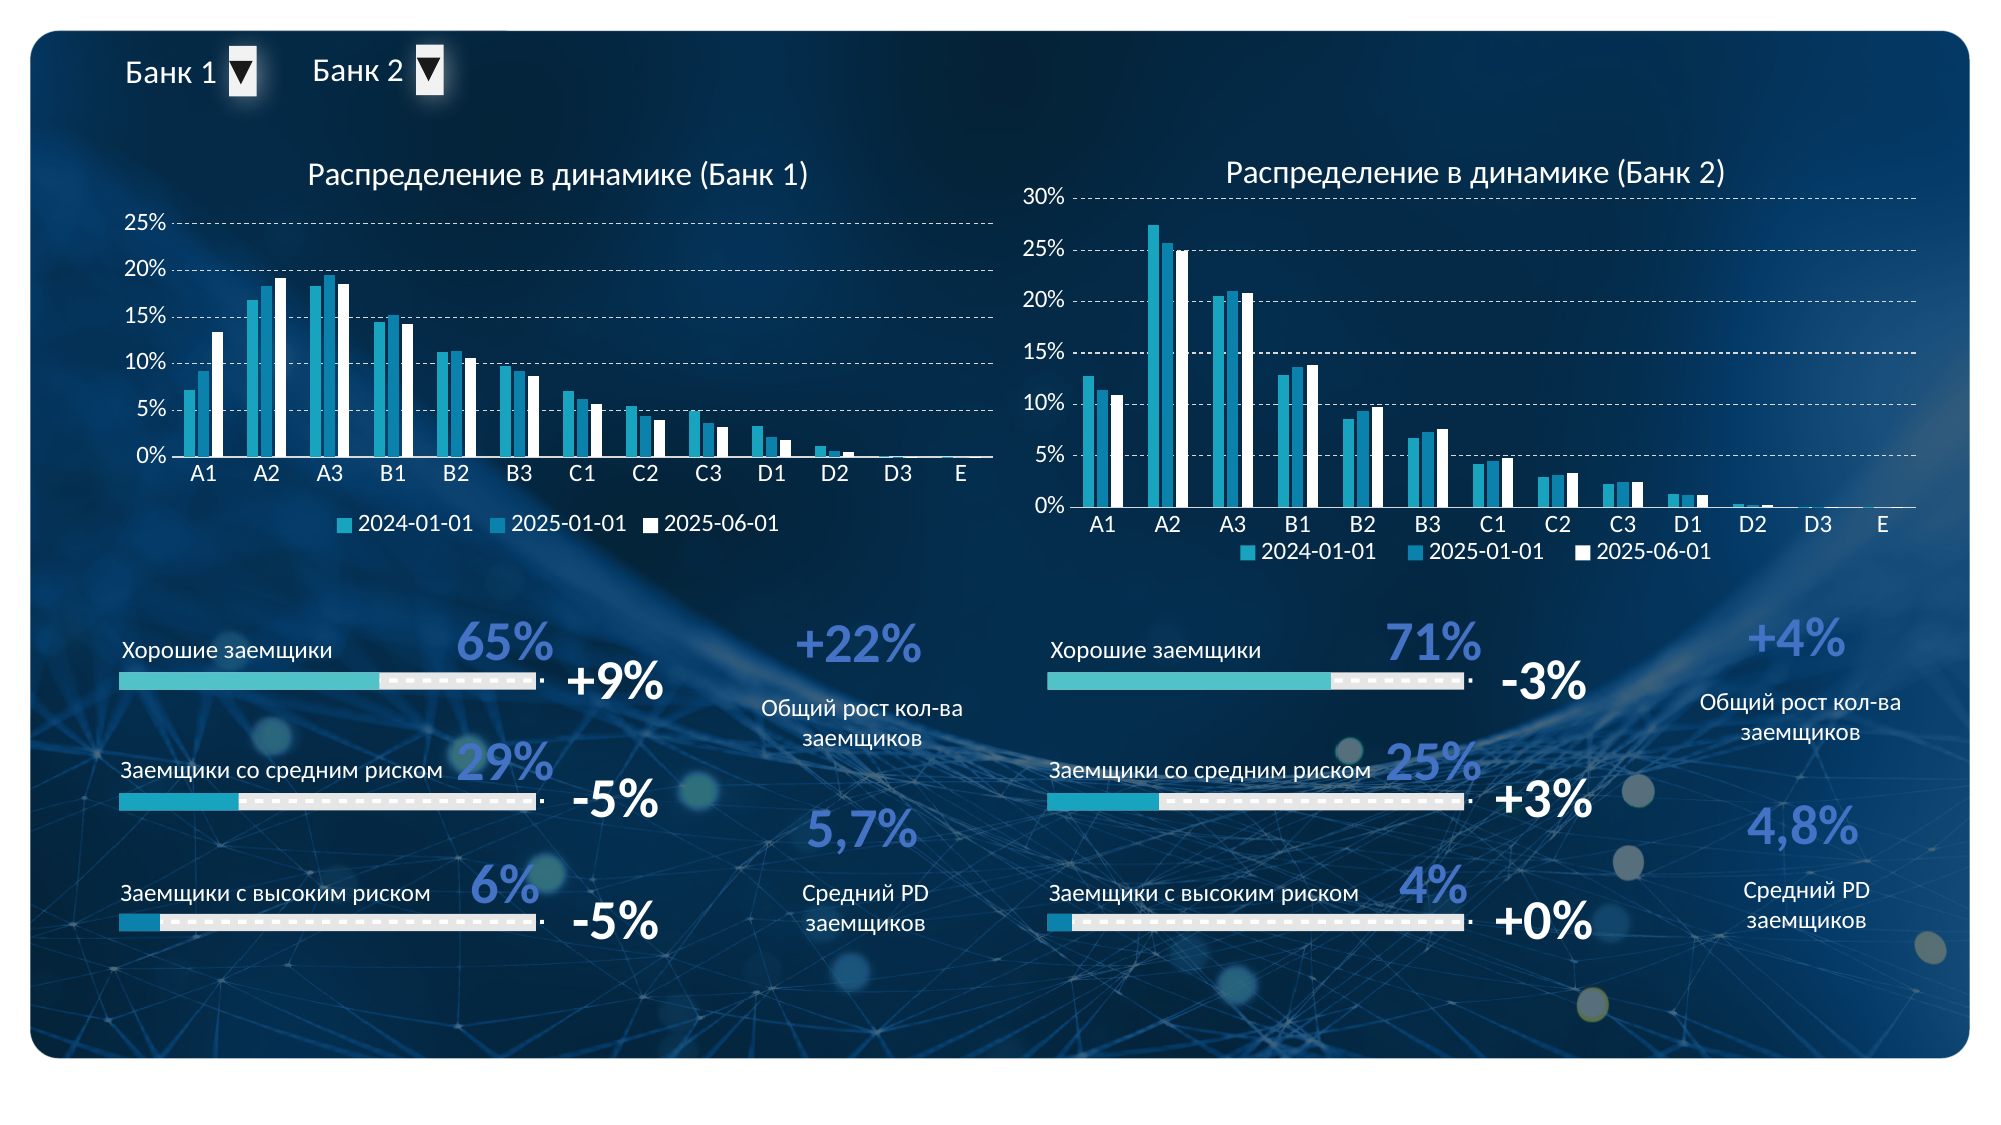

Банк 2
Банк 1

### Chart: Распределение в динамике (Банк 2)

| Category | 2024-01-01 | 2025-01-01 | 2025-06-01 |
|---|---|---|---|
| A1 | 0.1276020681151582 | 0.11381569234302462 | 0.10959301476265804 |
| A2 | 0.274461847677425 | 0.25683853804974877 | 0.2496128819529949 |
| A3 | 0.2058652105004413 | 0.2098115420578634 | 0.20872375562242879 |
| B1 | 0.12828048286912241 | 0.13678169718775804 | 0.1383774849639594 |
| B2 | 0.08555048976911453 | 0.09378332121238633 | 0.09712454418849902 |
| B3 | 0.0670254952174294 | 0.0727509719541336 | 0.07634677429452692 |
| C1 | 0.04234698199558198 | 0.04545218423110363 | 0.04821480495232848 |
| C2 | 0.029417280099858018 | 0.03148324848670432 | 0.033176677476755526 |
| C3 | 0.02304148466398921 | 0.02438155829810968 | 0.024370002768607058 |
| D1 | 0.012529314106031085 | 0.012109782971254217 | 0.011558586646966428 |
| D2 | 0.0035578763084100984 | 0.0026158006113331765 | 0.002648263081668343 |
| D3 | 0.00031857256322760343 | 0.00017566259658025252 | 0.00025042676895208917 |
| E | 2.8961142111600313e-06 | 0.0 | 2.7825196550232132e-06 |

### Chart: Распределение в динамике (Банк 1)

| Category | 2024-01-01 | 2025-01-01 | 2025-06-01 |
|---|---|---|---|
| A1 | 0.0717418649165983 | 0.09186371865913205 | 0.13450061652281134 |
| A2 | 0.16848783155592015 | 0.1837000054863664 | 0.1913193588162762 |
| A3 | 0.18330872299699208 | 0.19534207494376474 | 0.18565183275417554 |
| B1 | 0.14472518457752256 | 0.1525264717177813 | 0.14281358592086088 |
| B2 | 0.11222313371616079 | 0.11401766609974213 | 0.10602847214437844 |
| B3 | 0.09791632485643971 | 0.09182531409447522 | 0.08703060195045398 |
| C1 | 0.07105277549904293 | 0.06194107642508367 | 0.05697567537271606 |
| C2 | 0.05459119496855346 | 0.04431886761397926 | 0.040161416881515526 |
| C3 | 0.04915504511894996 | 0.03651725462226368 | 0.03187086649478758 |
| D1 | 0.033836477987421384 | 0.021155428759532562 | 0.017975563277659454 |
| D2 | 0.011512168444079847 | 0.006259944039062929 | 0.005160856406232485 |
| D3 | 0.001432868471424665 | 0.0005321775388160421 | 0.0005066696558681762 |
| E | 1.6406890894175555e-05 | 0.0 | 4.483802264320144e-06 |
+4%
65%
71%
+22%
Хорошие заемщики
Хорошие заемщики
+9%
-3%

Общий рост кол-ва заемщиков

Общий рост кол-ва заемщиков
29%
25%
Заемщики со средним риском
Заемщики со средним риском
-5%
+3%
4,8%
5,7%

6%
4%
Средний PD заемщиков
Заемщики с высоким риском
Средний PD заемщиков
Заемщики с высоким риском
-5%
+0%